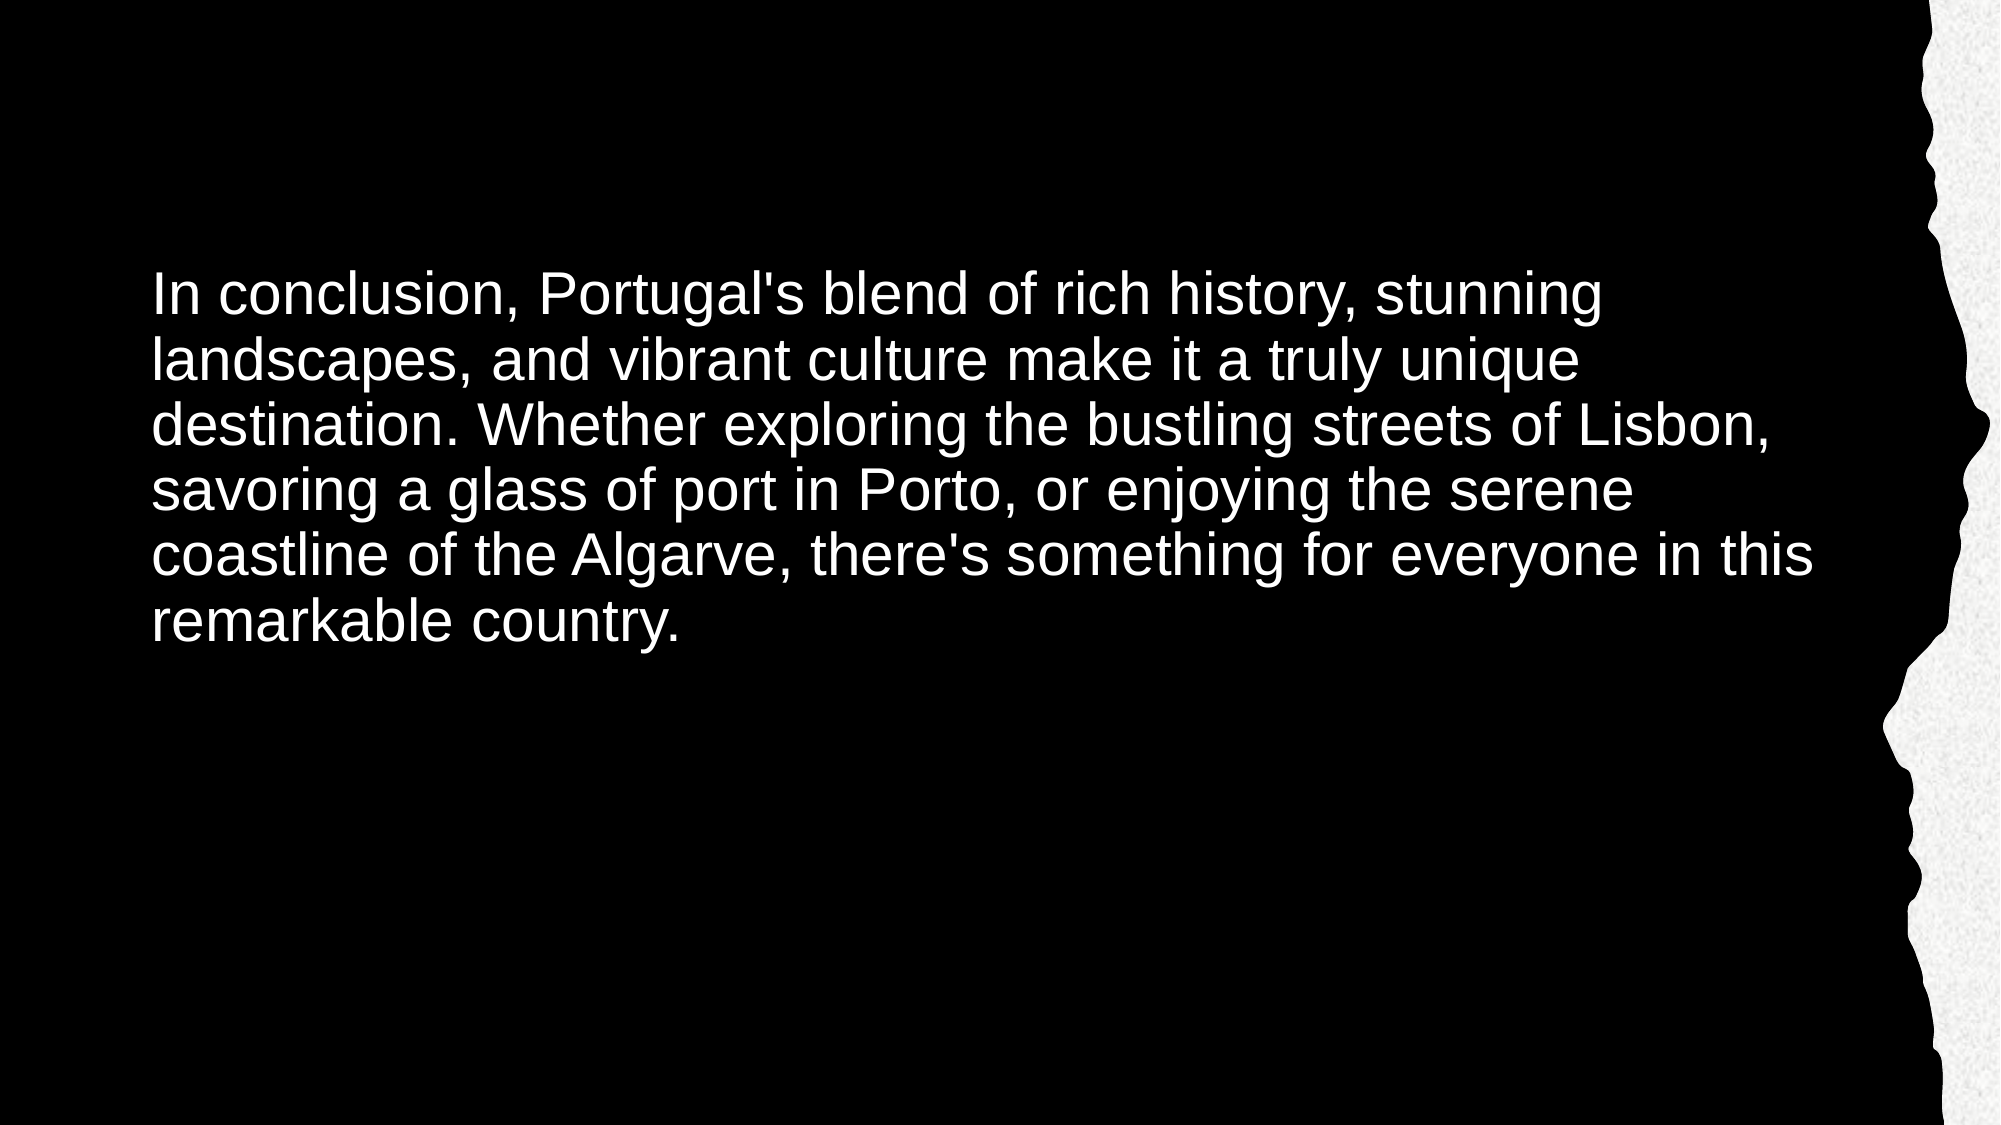

# In conclusion, Portugal's blend of rich history, stunning landscapes, and vibrant culture make it a truly unique destination. Whether exploring the bustling streets of Lisbon, savoring a glass of port in Porto, or enjoying the serene coastline of the Algarve, there's something for everyone in this remarkable country.